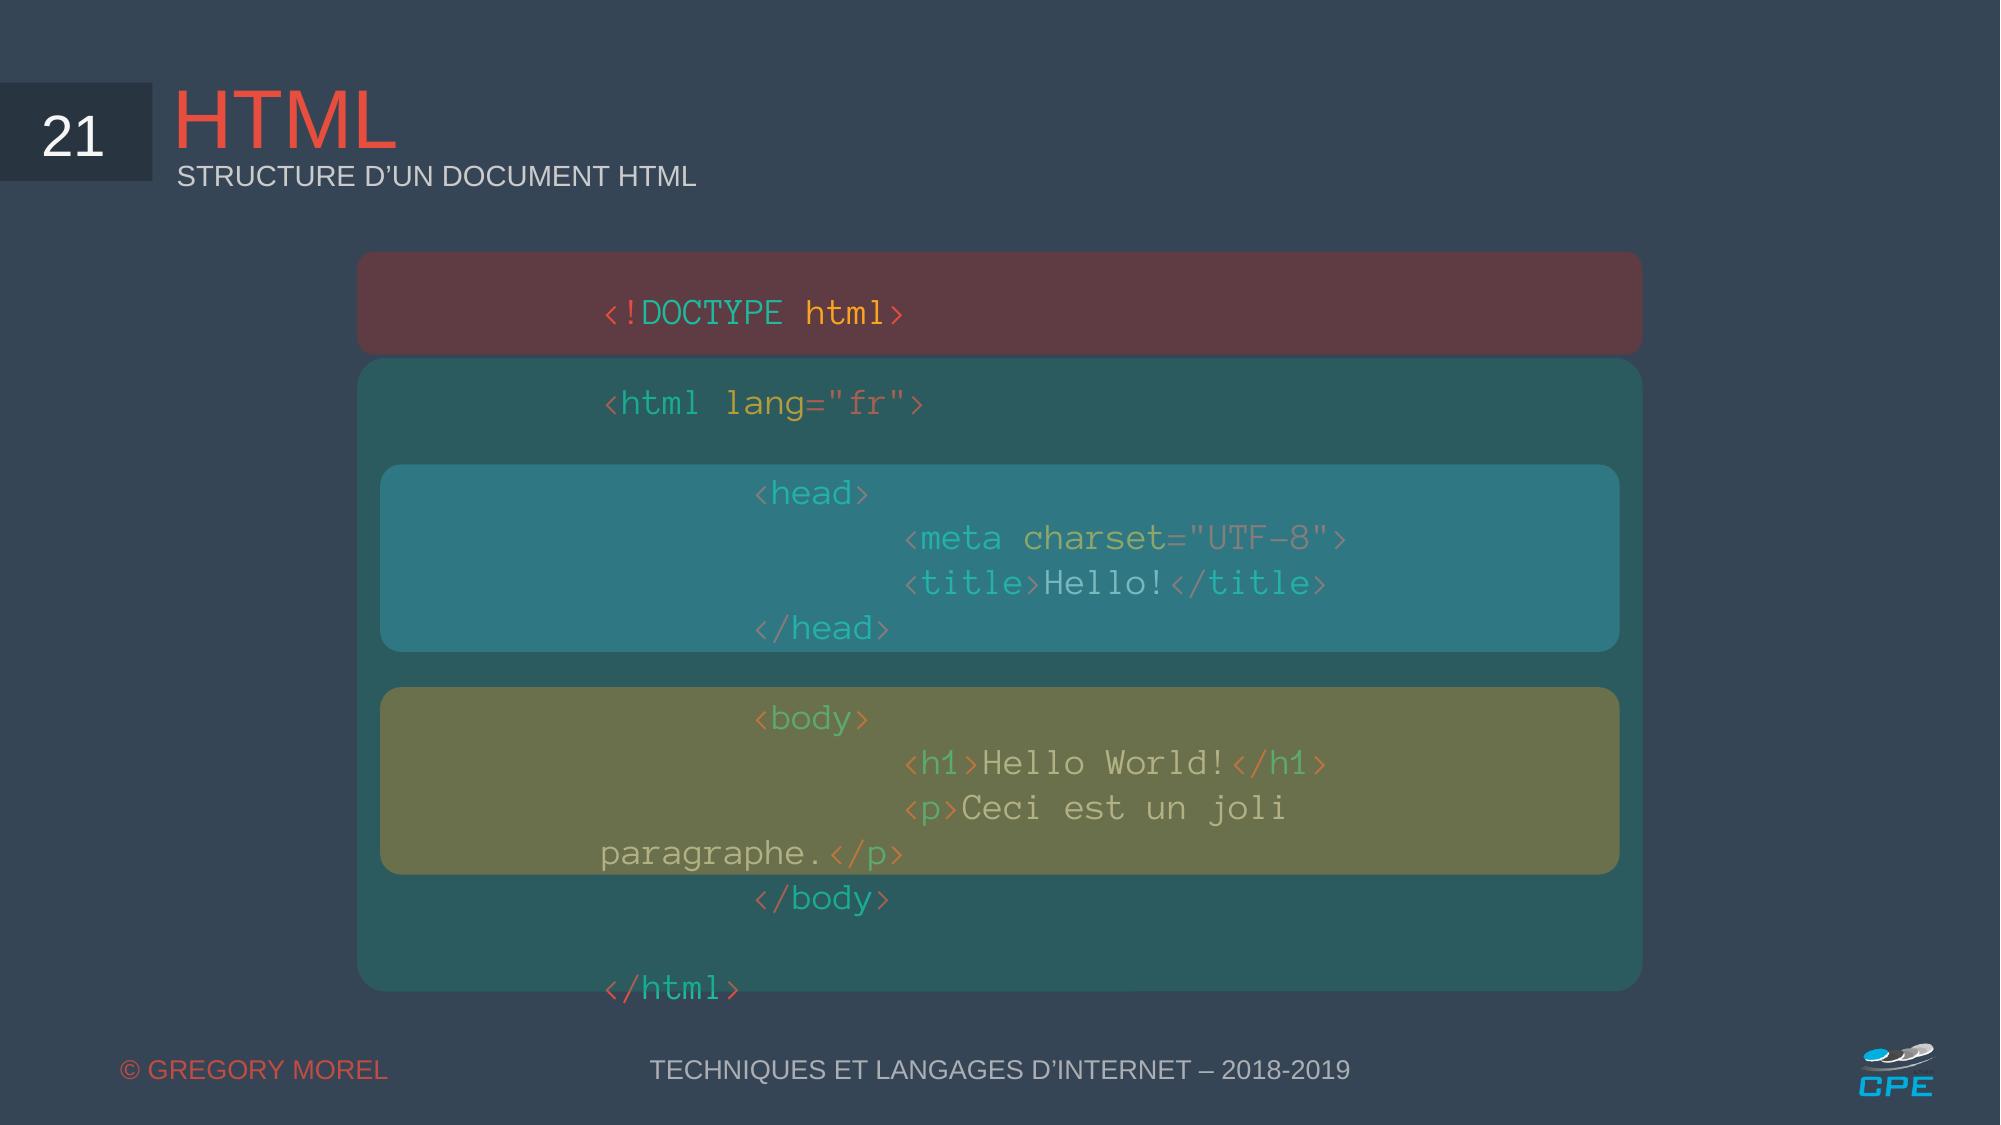

# HTML
21
STRUCTURE D’UN DOCUMENT HTML

<!DOCTYPE html>

<html lang="fr">

	<head>
		<meta charset="UTF-8">
		<title>Hello!</title>
	</head>

	<body>
		<h1>Hello World!</h1>
		<p>Ceci est un joli paragraphe.</p>
	</body>

</html>